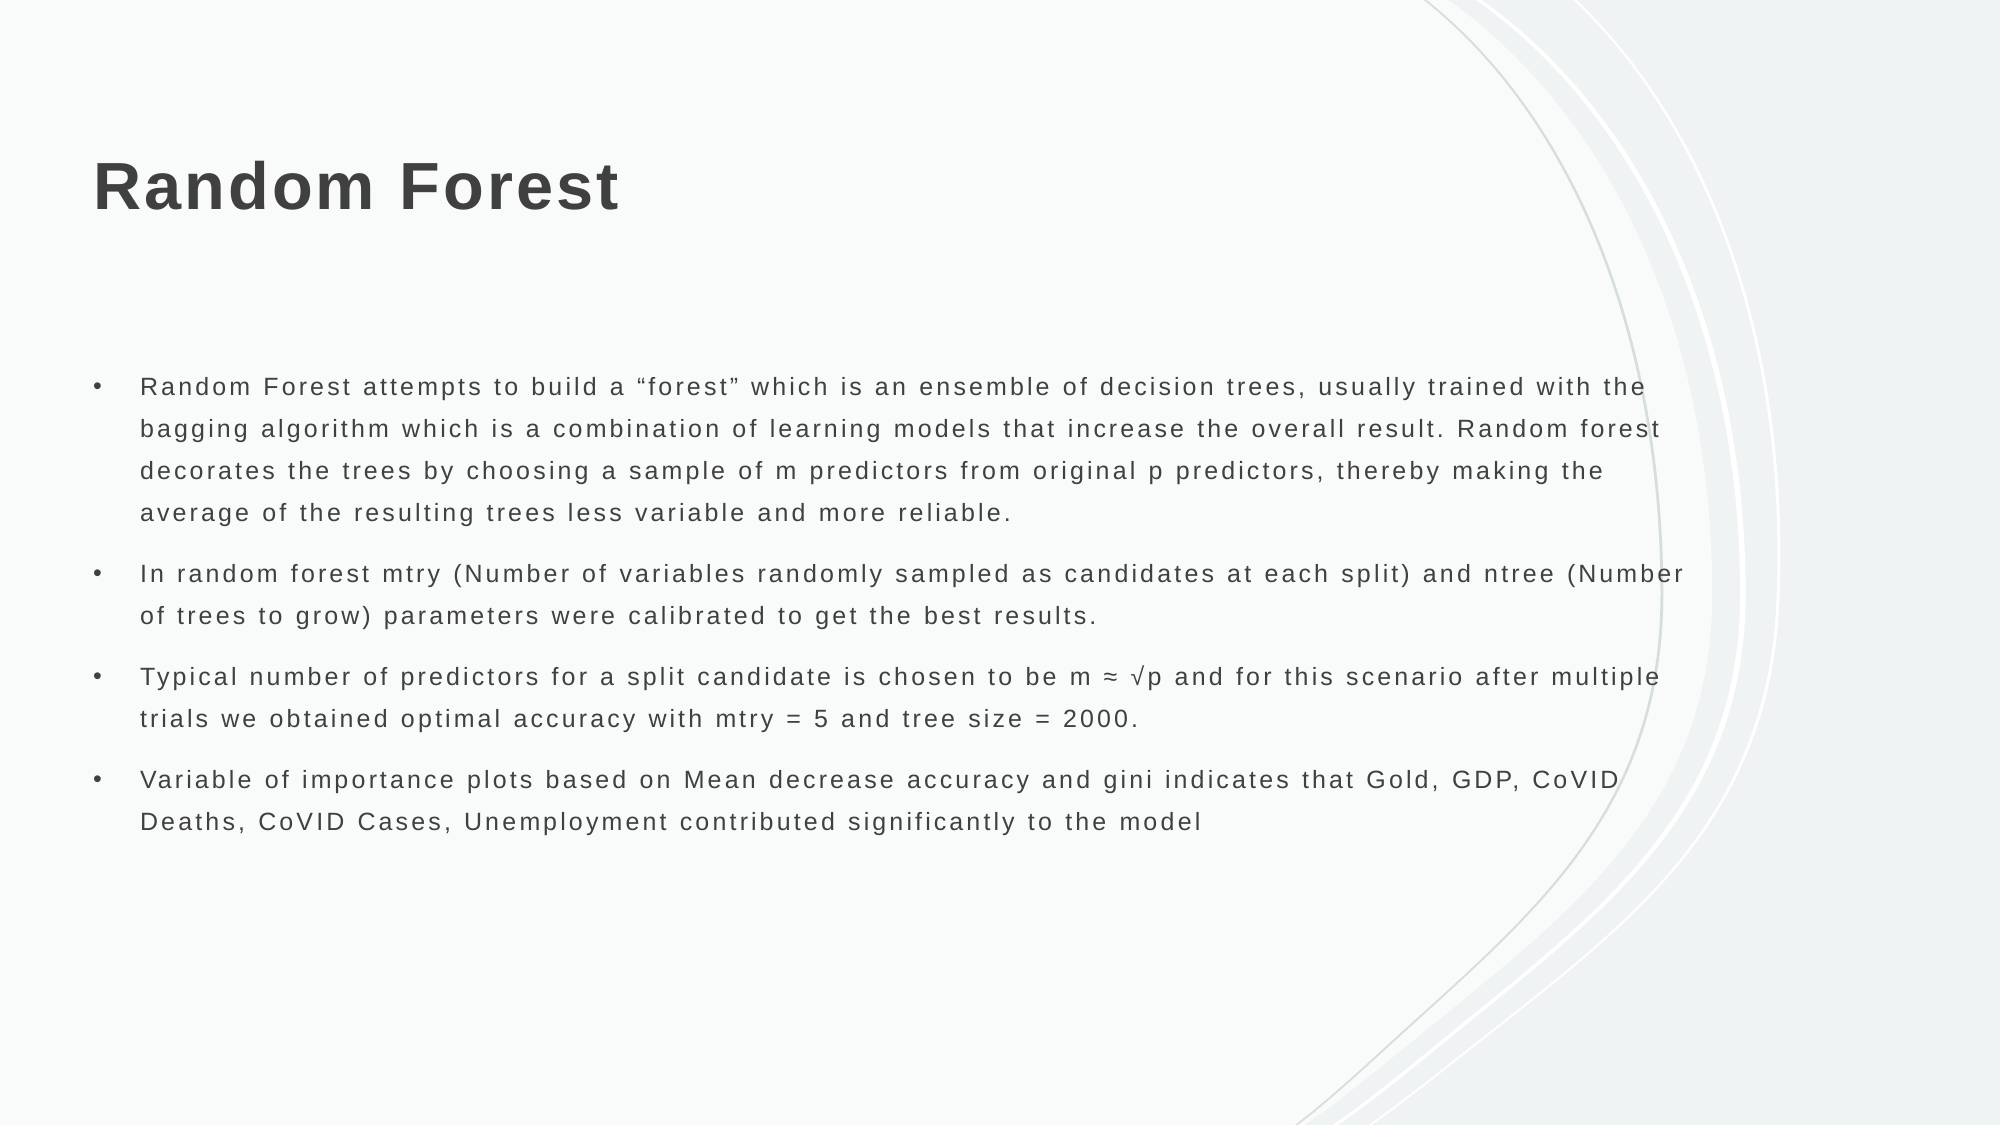

# Random Forest
Random Forest attempts to build a “forest” which is an ensemble of decision trees, usually trained with the bagging algorithm which is a combination of learning models that increase the overall result. Random forest decorates the trees by choosing a sample of m predictors from original p predictors, thereby making the average of the resulting trees less variable and more reliable.
In random forest mtry (Number of variables randomly sampled as candidates at each split) and ntree (Number of trees to grow) parameters were calibrated to get the best results.
Typical number of predictors for a split candidate is chosen to be m ≈ √p and for this scenario after multiple trials we obtained optimal accuracy with mtry = 5 and tree size = 2000.
Variable of importance plots based on Mean decrease accuracy and gini indicates that Gold, GDP, CoVID Deaths, CoVID Cases, Unemployment contributed significantly to the model